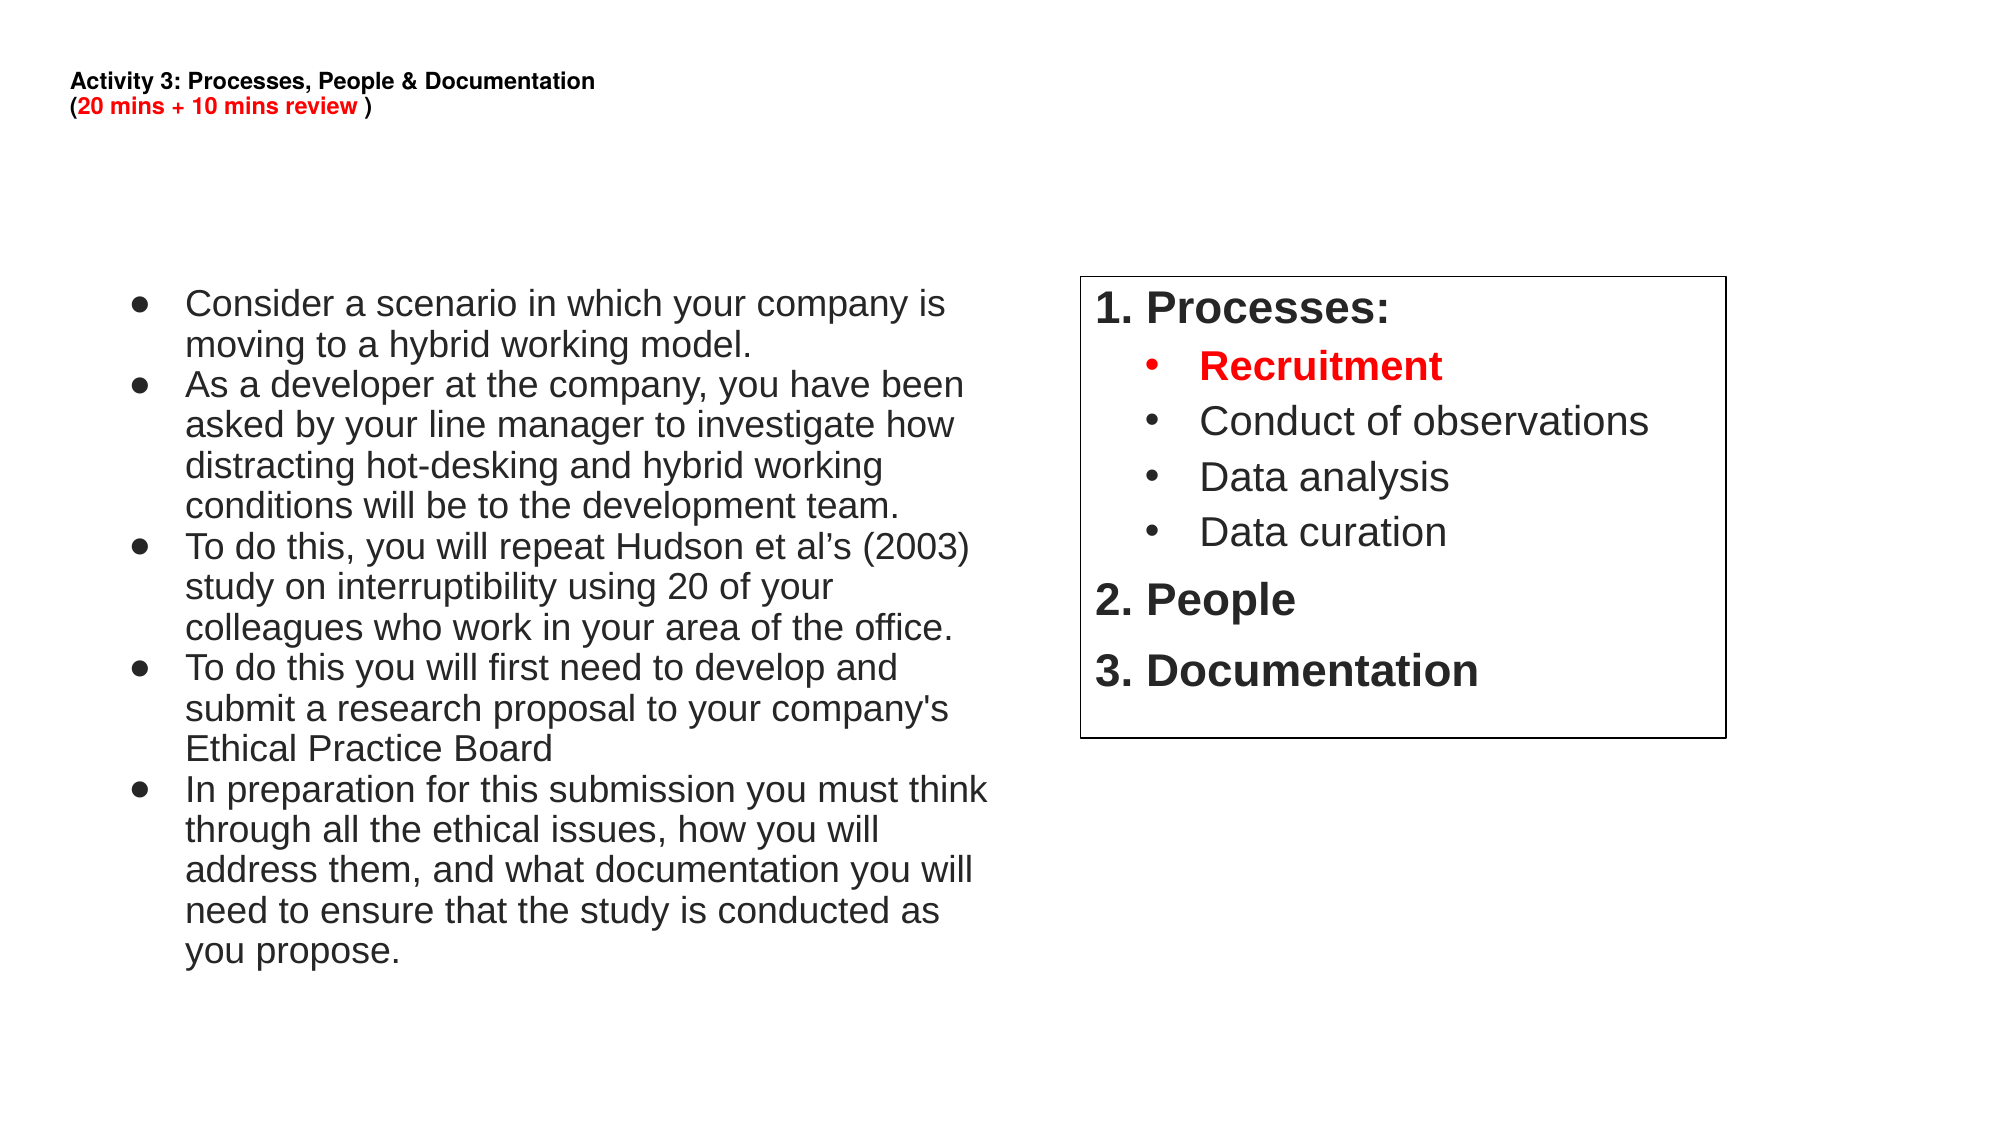

# Activity 3: Processes, People & Documentation
(20 mins + 10 mins review )
1. Processes:
Recruitment
Conduct of observations
Data analysis
Data curation
2. People
3. Documentation
Consider a scenario in which your company is moving to a hybrid working model.
As a developer at the company, you have been asked by your line manager to investigate how distracting hot-desking and hybrid working conditions will be to the development team.
To do this, you will repeat Hudson et al’s (2003) study on interruptibility using 20 of your colleagues who work in your area of the office.
To do this you will first need to develop and submit a research proposal to your company's Ethical Practice Board
In preparation for this submission you must think through all the ethical issues, how you will address them, and what documentation you will need to ensure that the study is conducted as you propose.